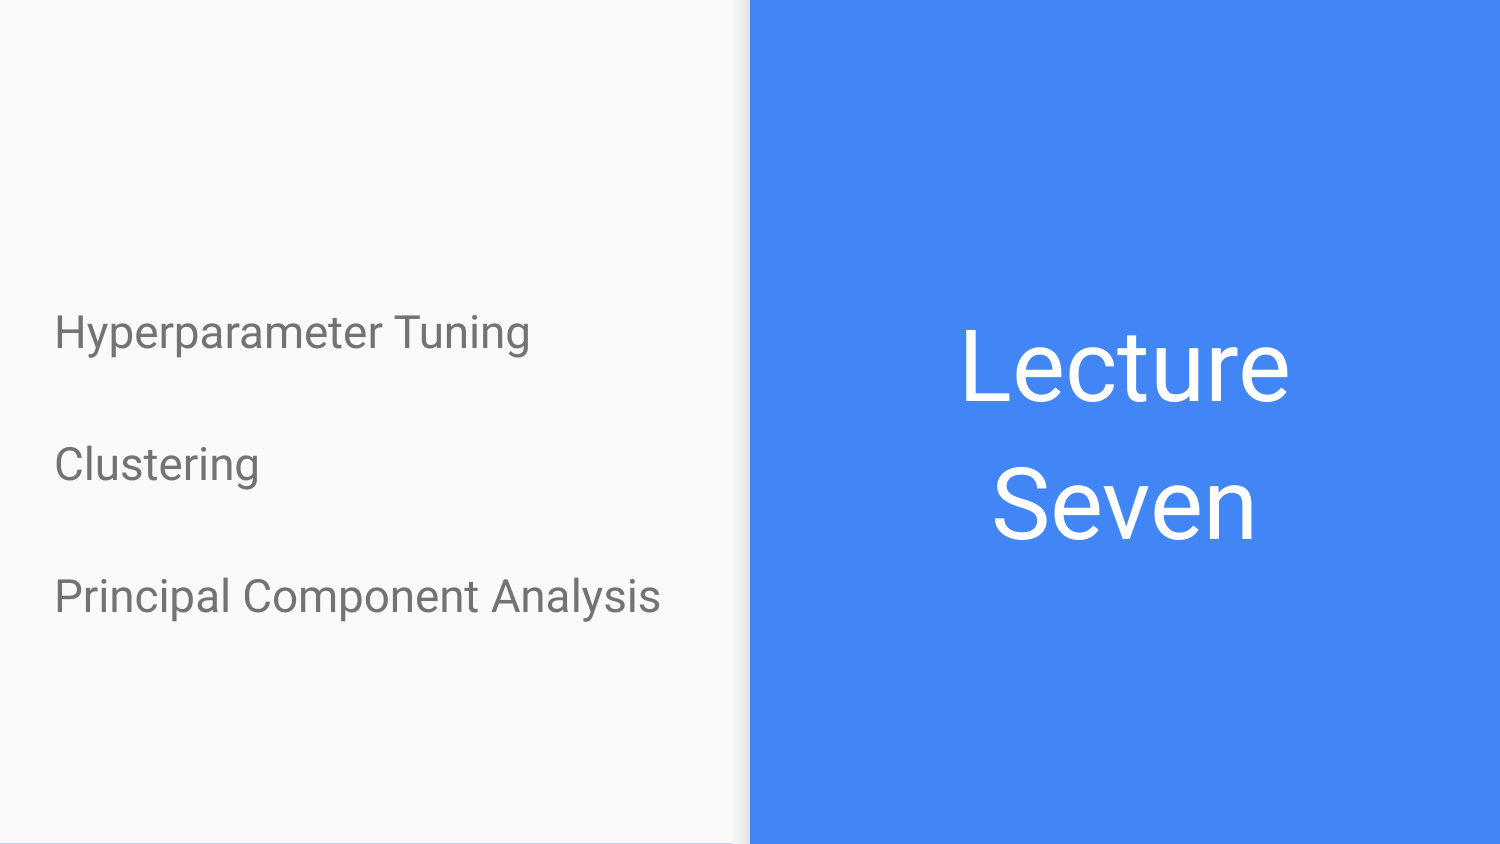

Lecture Seven

Hyperparameter Tuning

Clustering

Principal Component Analysis